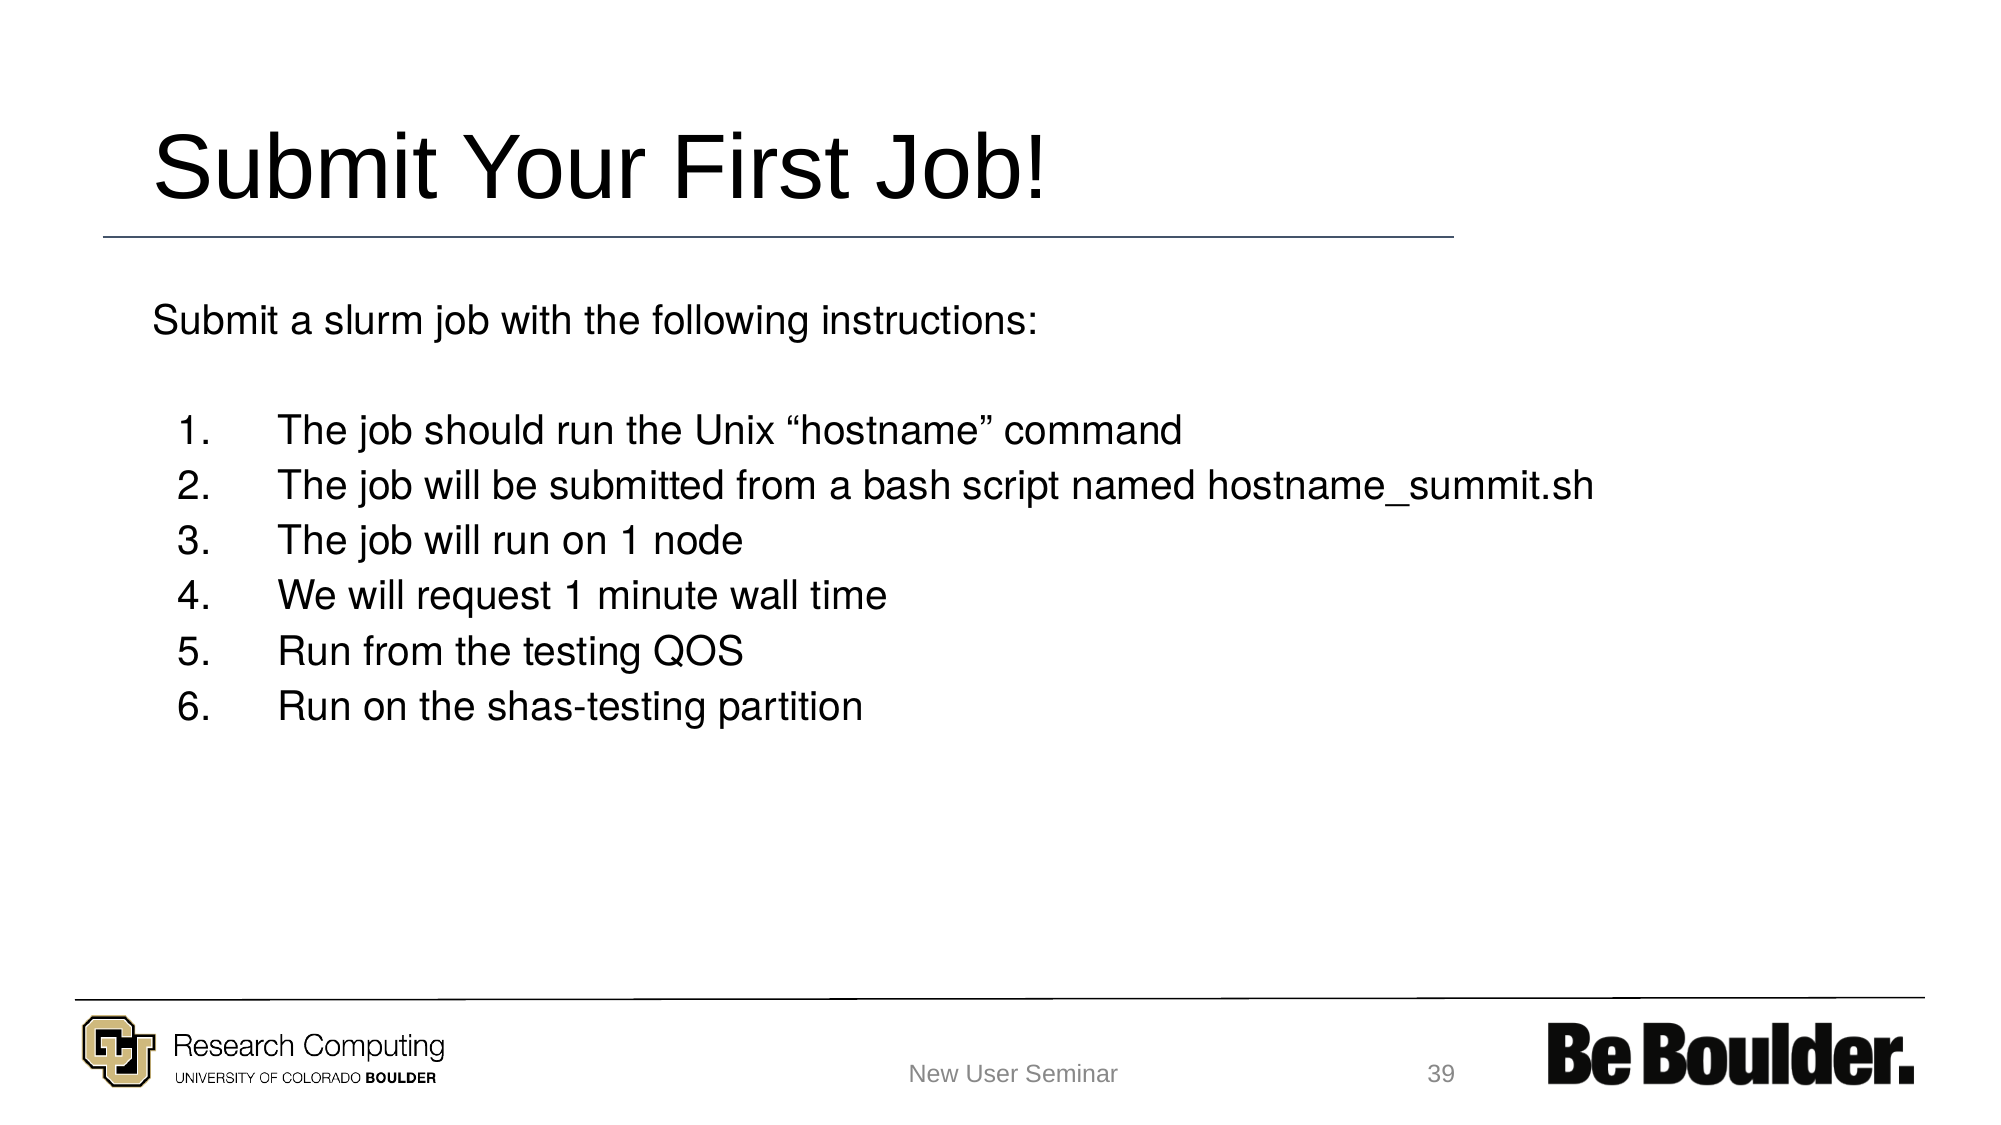

# Submit Your First Job!
Submit a slurm job with the following instructions:

The job should run the Unix “hostname” command
The job will be submitted from a bash script named hostname_summit.sh
The job will run on 1 node
We will request 1 minute wall time
Run from the testing QOS
Run on the shas-testing partition

New User Seminar
39